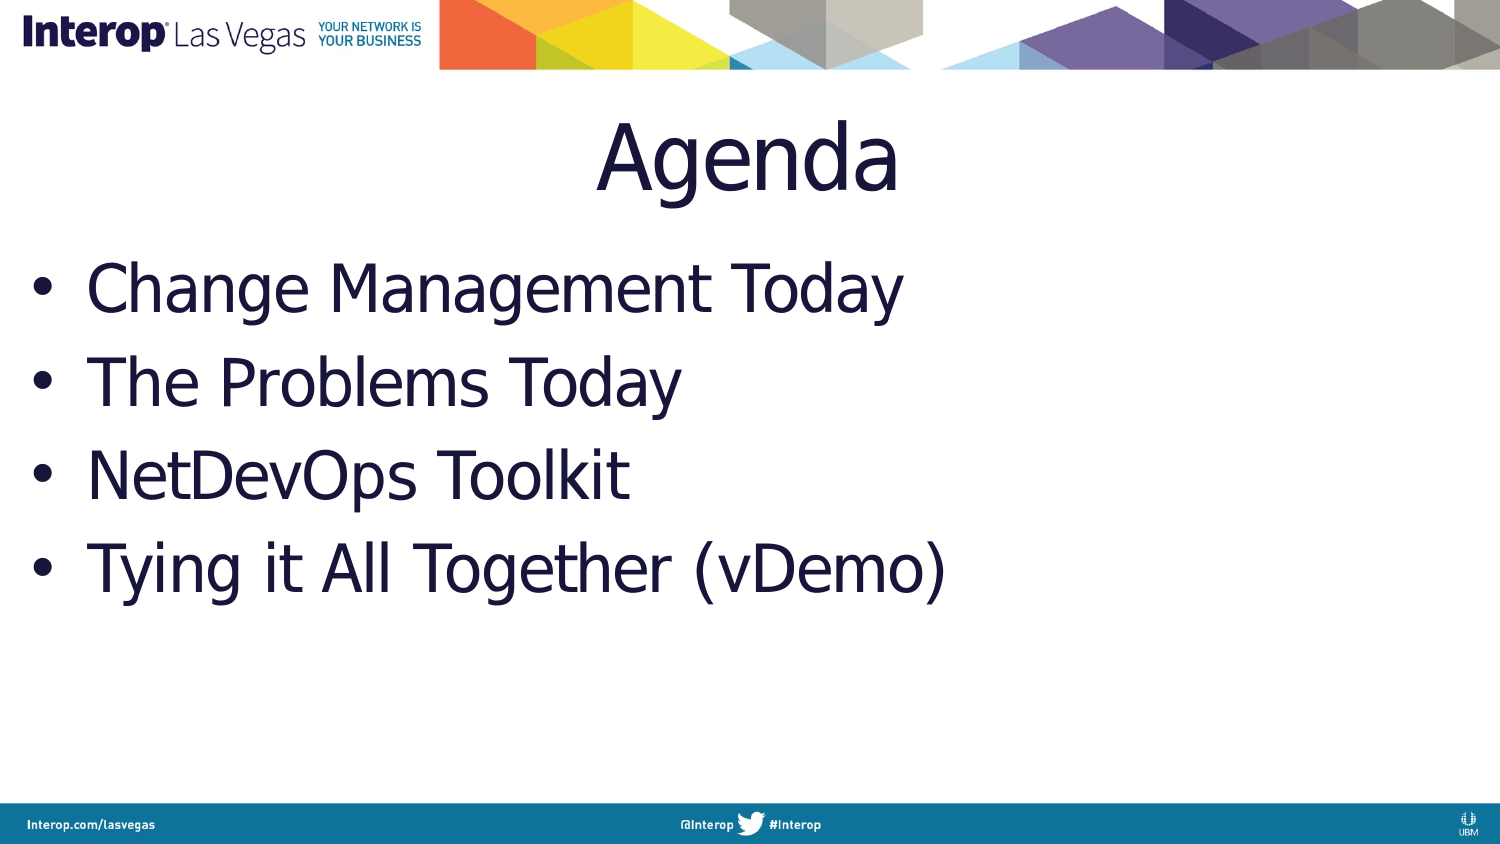

# Agenda
Change Management Today
The Problems Today
NetDevOps Toolkit
Tying it All Together (vDemo)